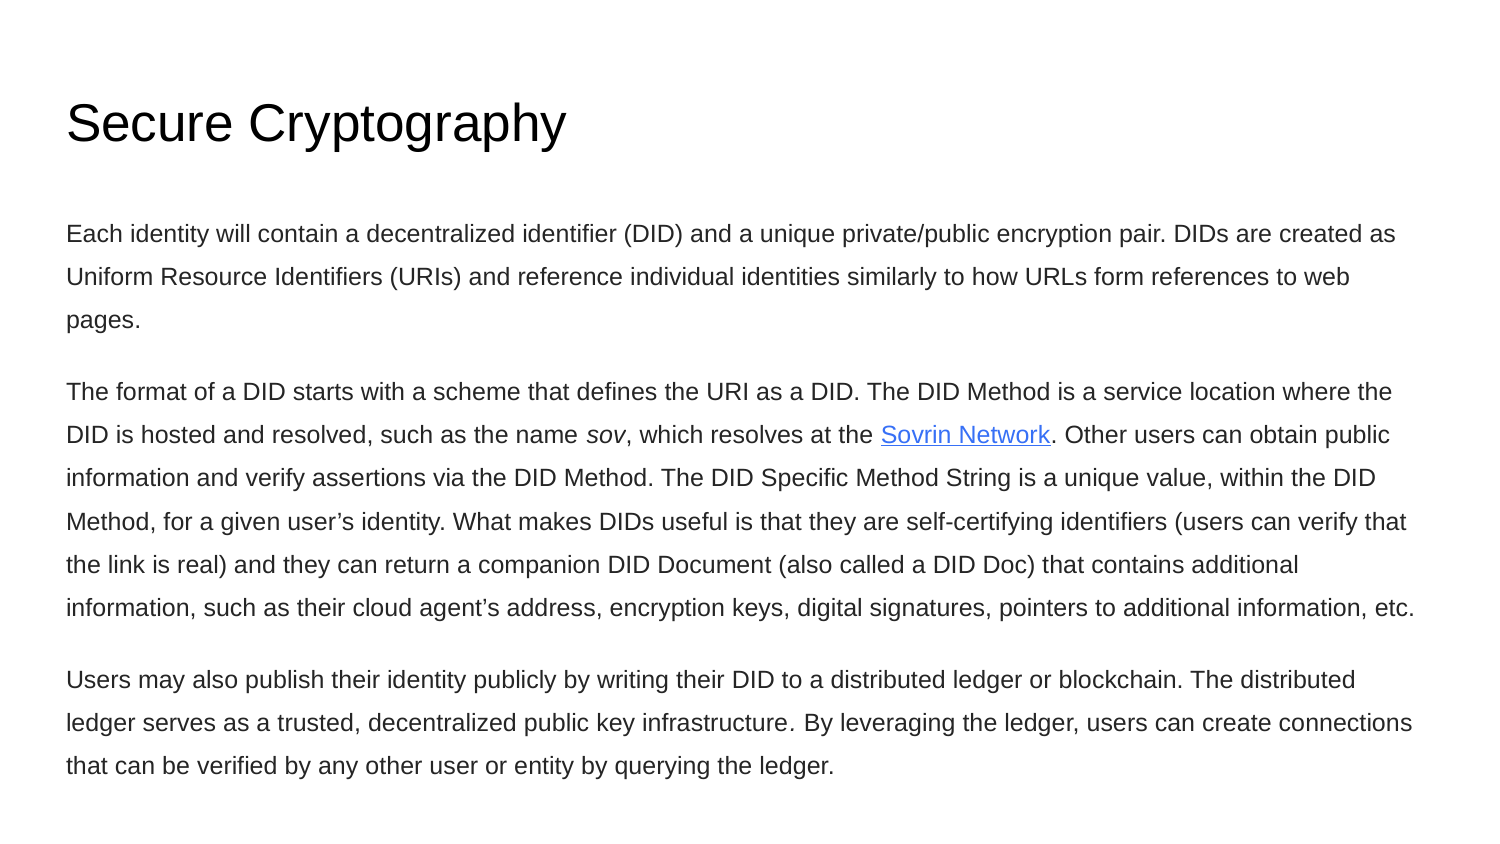

# Secure Cryptography
Each identity will contain a decentralized identifier (DID) and a unique private/public encryption pair. DIDs are created as Uniform Resource Identifiers (URIs) and reference individual identities similarly to how URLs form references to web pages.
The format of a DID starts with a scheme that defines the URI as a DID. The DID Method is a service location where the DID is hosted and resolved, such as the name sov, which resolves at the Sovrin Network. Other users can obtain public information and verify assertions via the DID Method. The DID Specific Method String is a unique value, within the DID Method, for a given user’s identity. What makes DIDs useful is that they are self-certifying identifiers (users can verify that the link is real) and they can return a companion DID Document (also called a DID Doc) that contains additional information, such as their cloud agent’s address, encryption keys, digital signatures, pointers to additional information, etc.
Users may also publish their identity publicly by writing their DID to a distributed ledger or blockchain. The distributed ledger serves as a trusted, decentralized public key infrastructure. By leveraging the ledger, users can create connections that can be verified by any other user or entity by querying the ledger.